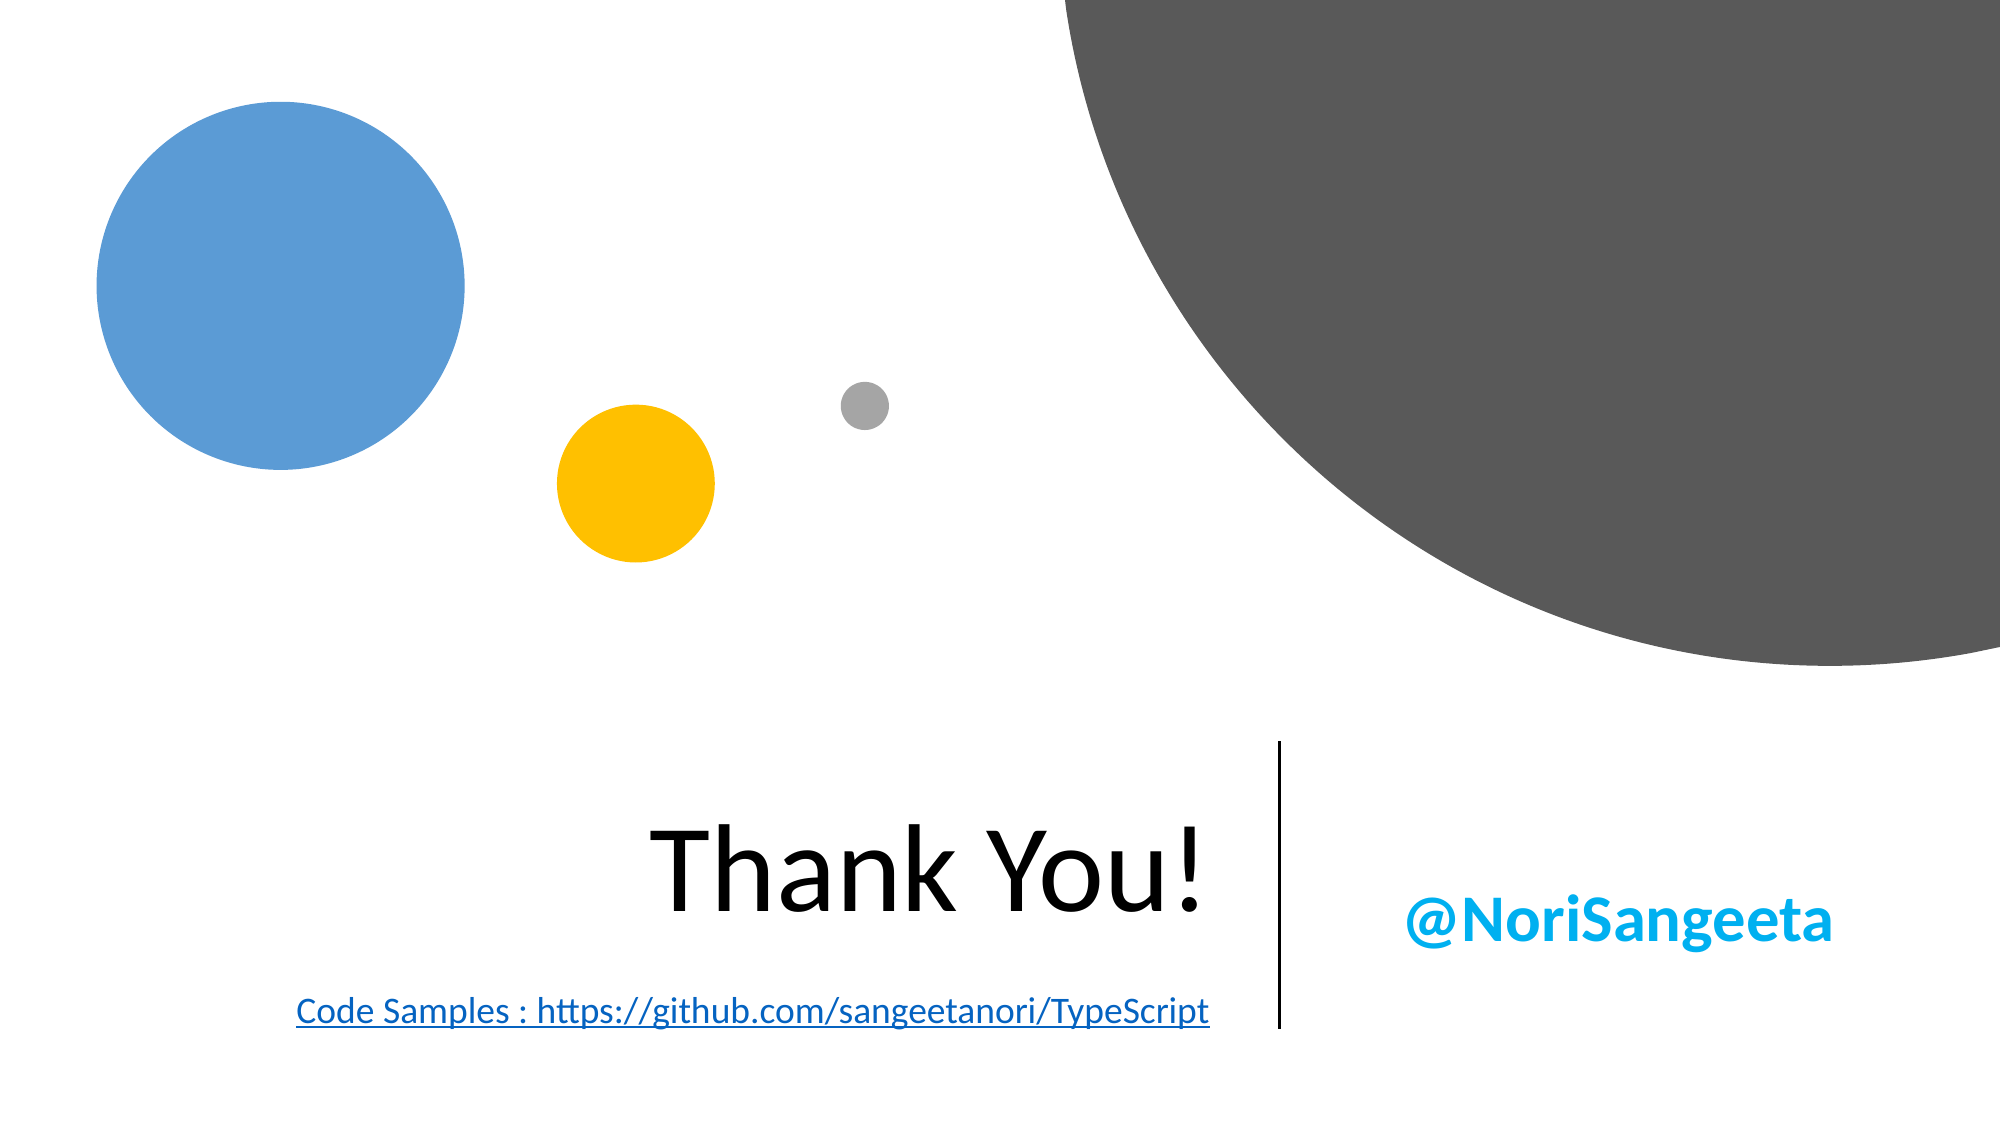

Thank You!
@NoriSangeeta
Code Samples : https://github.com/sangeetanori/TypeScript